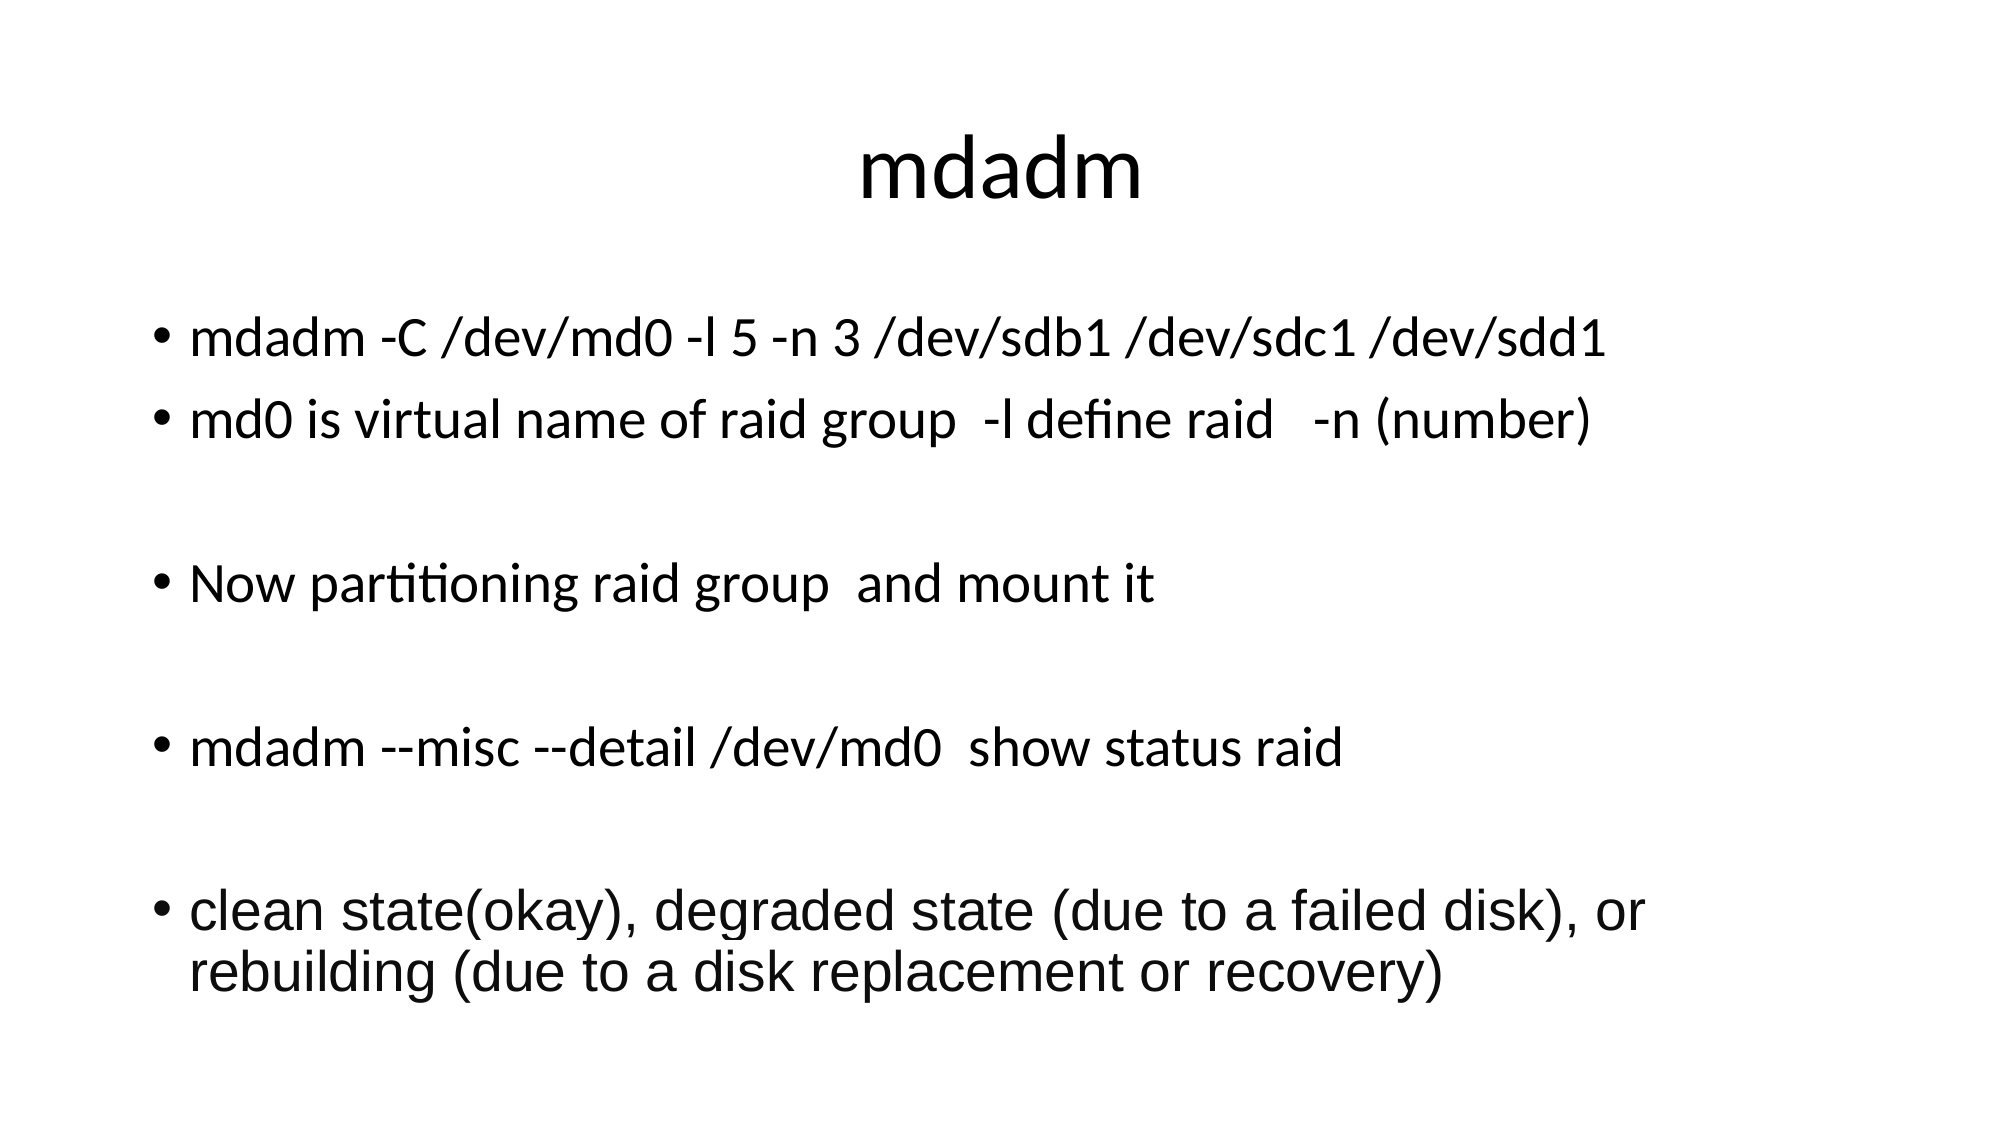

# mdadm
mdadm -C /dev/md0 -l 5 -n 3 /dev/sdb1 /dev/sdc1 /dev/sdd1
md0 is virtual name of raid group  -l define raid   -n (number)

Now partitioning raid group  and mount it

mdadm --misc --detail /dev/md0  show status raid

clean state(okay), degraded state (due to a failed disk), or rebuilding (due to a disk replacement or recovery)